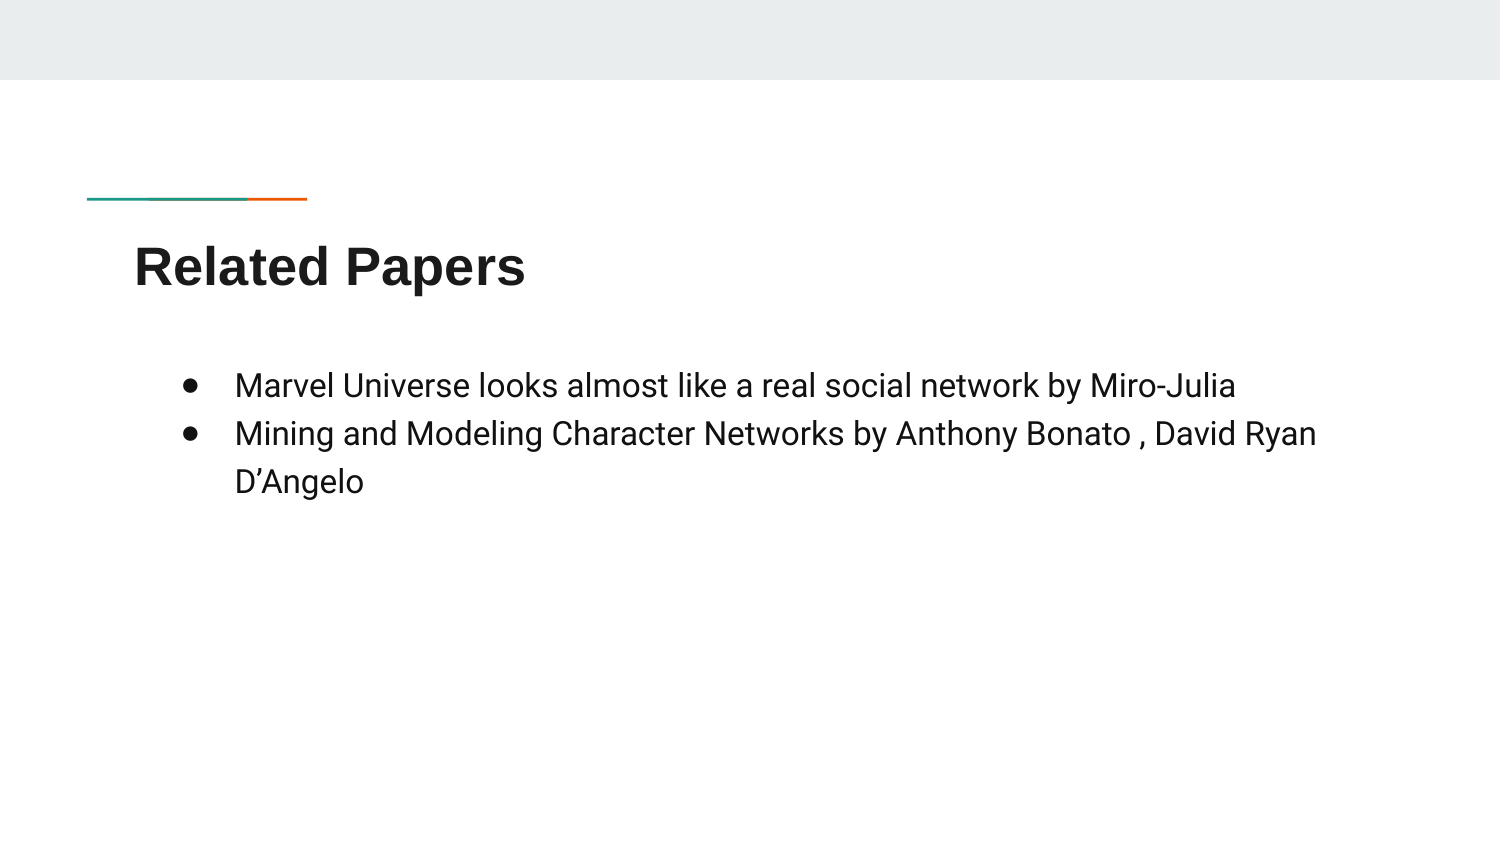

# Related Papers
Marvel Universe looks almost like a real social network by Miro-Julia
Mining and Modeling Character Networks by Anthony Bonato , David Ryan D’Angelo